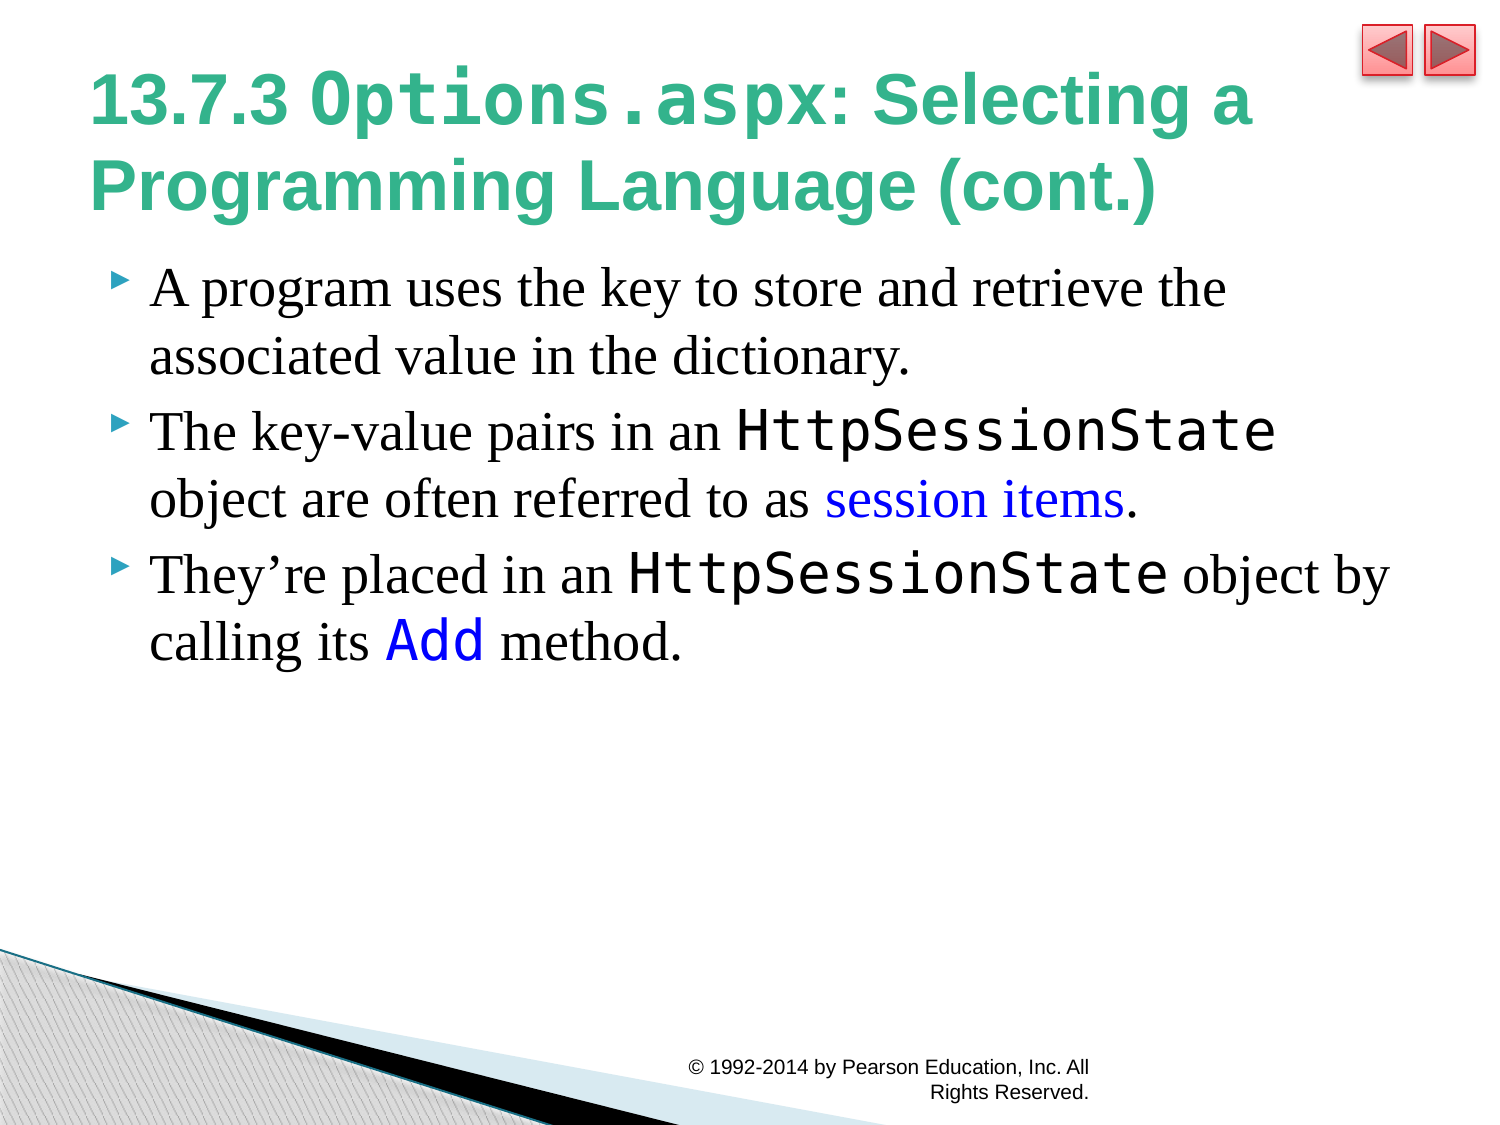

# 13.7.3 Options.aspx: Selecting a Programming Language (cont.)
A program uses the key to store and retrieve the associated value in the dictionary.
The key-value pairs in an HttpSessionState object are often referred to as session items.
They’re placed in an HttpSessionState object by calling its Add method.
© 1992-2014 by Pearson Education, Inc. All Rights Reserved.